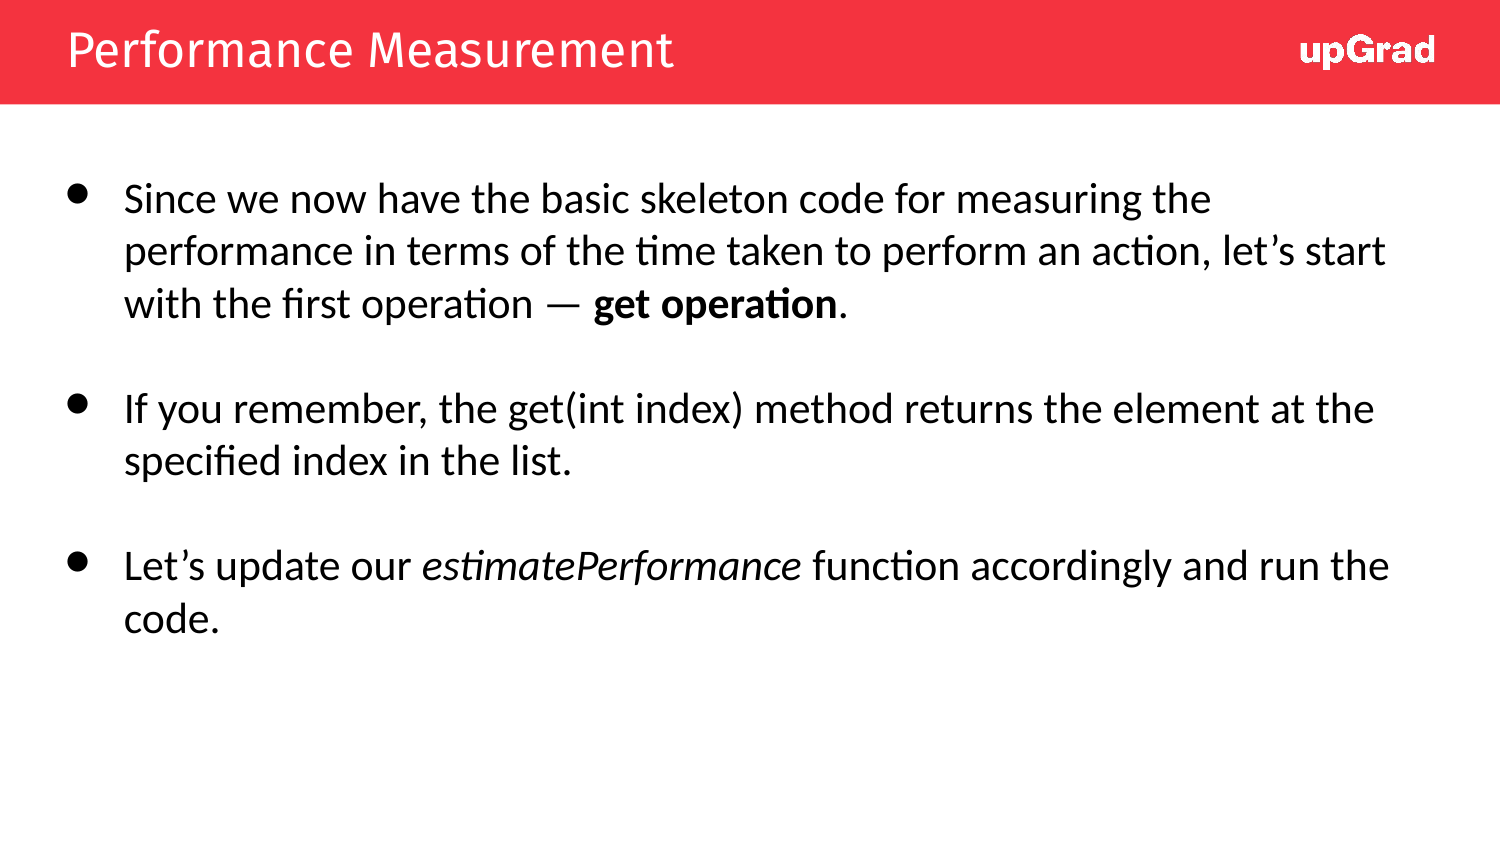

# Performance Measurement

Since we now have the basic skeleton code for measuring the performance in terms of the time taken to perform an action, let’s start with the first operation — get operation.

If you remember, the get(int index) method returns the element at the specified index in the list.

Let’s update our estimatePerformance function accordingly and run the code.